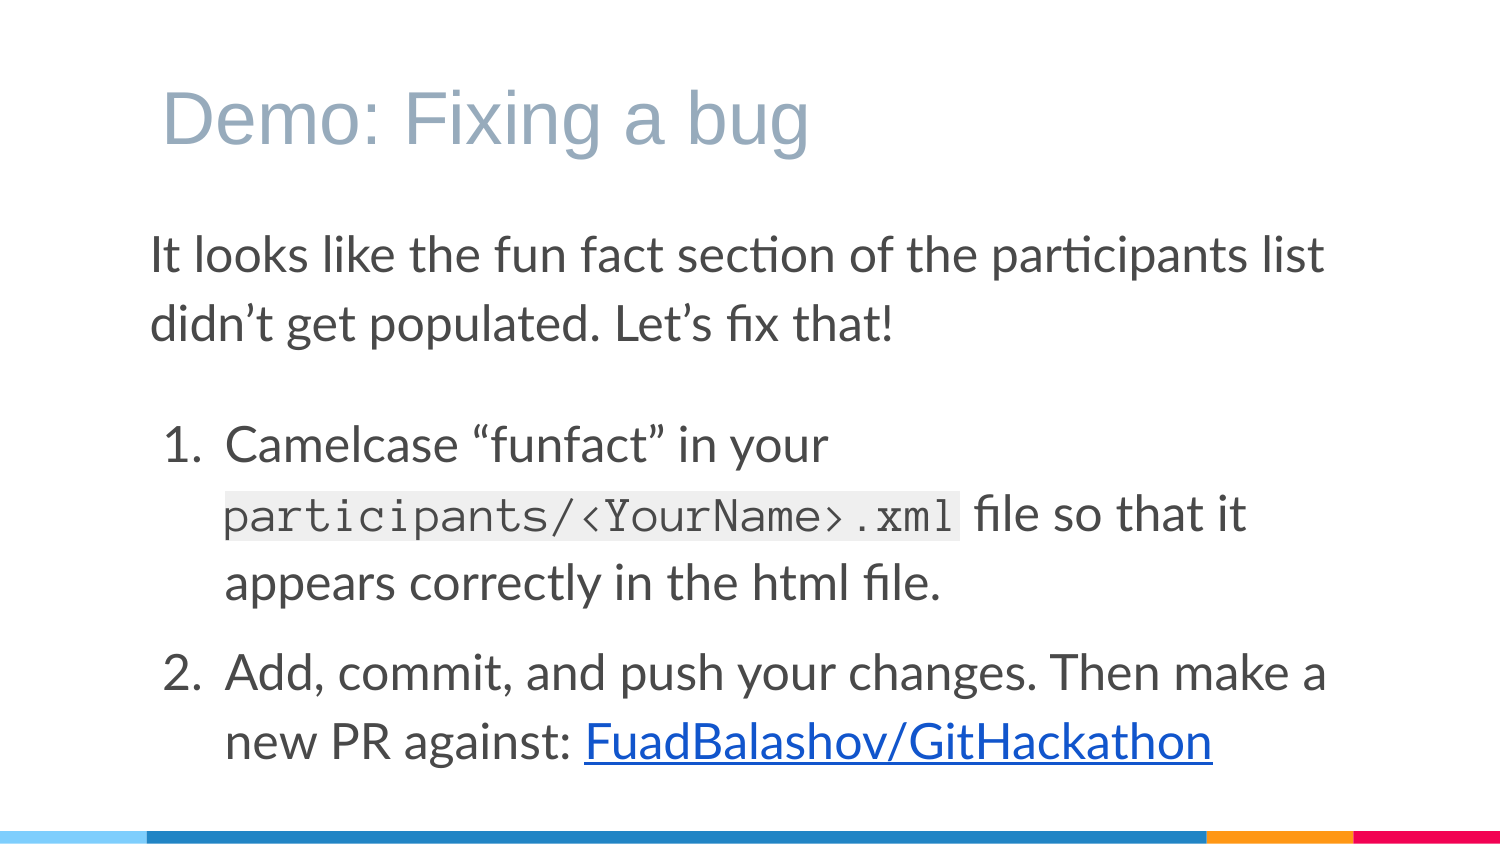

# Demo: Fixing a bug
15 min
It looks like the fun fact section of the participants list didn’t get populated. Let’s fix that!

Camelcase “funfact” in your participants/<YourName>.xml file so that it appears correctly in the html file.
Add, commit, and push your changes. Then make a new PR against: FuadBalashov/GitHackathon